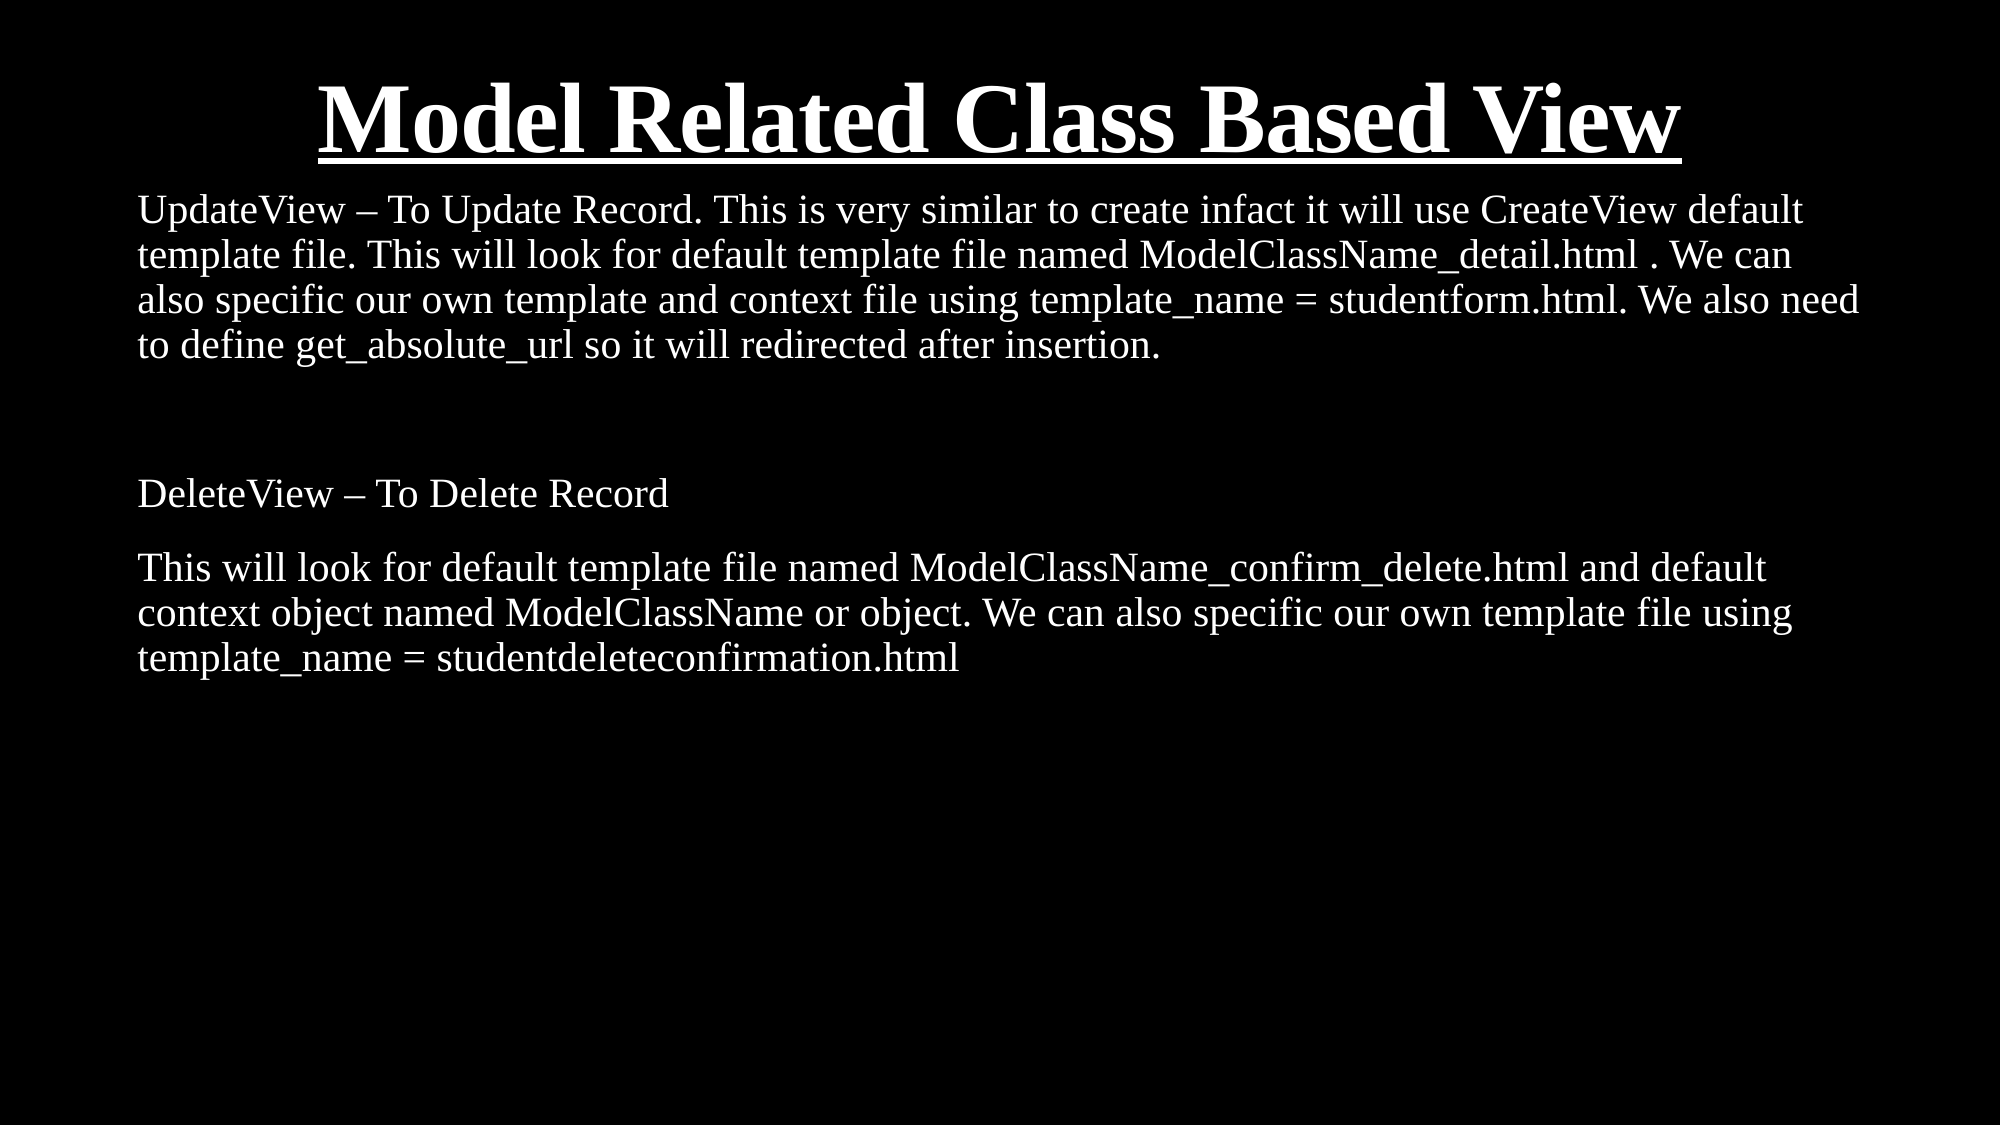

# Model Related Class Based View
UpdateView – To Update Record. This is very similar to create infact it will use CreateView default template file. This will look for default template file named ModelClassName_detail.html . We can also specific our own template and context file using template_name = studentform.html. We also need to define get_absolute_url so it will redirected after insertion.

DeleteView – To Delete Record
This will look for default template file named ModelClassName_confirm_delete.html and default context object named ModelClassName or object. We can also specific our own template file using template_name = studentdeleteconfirmation.html